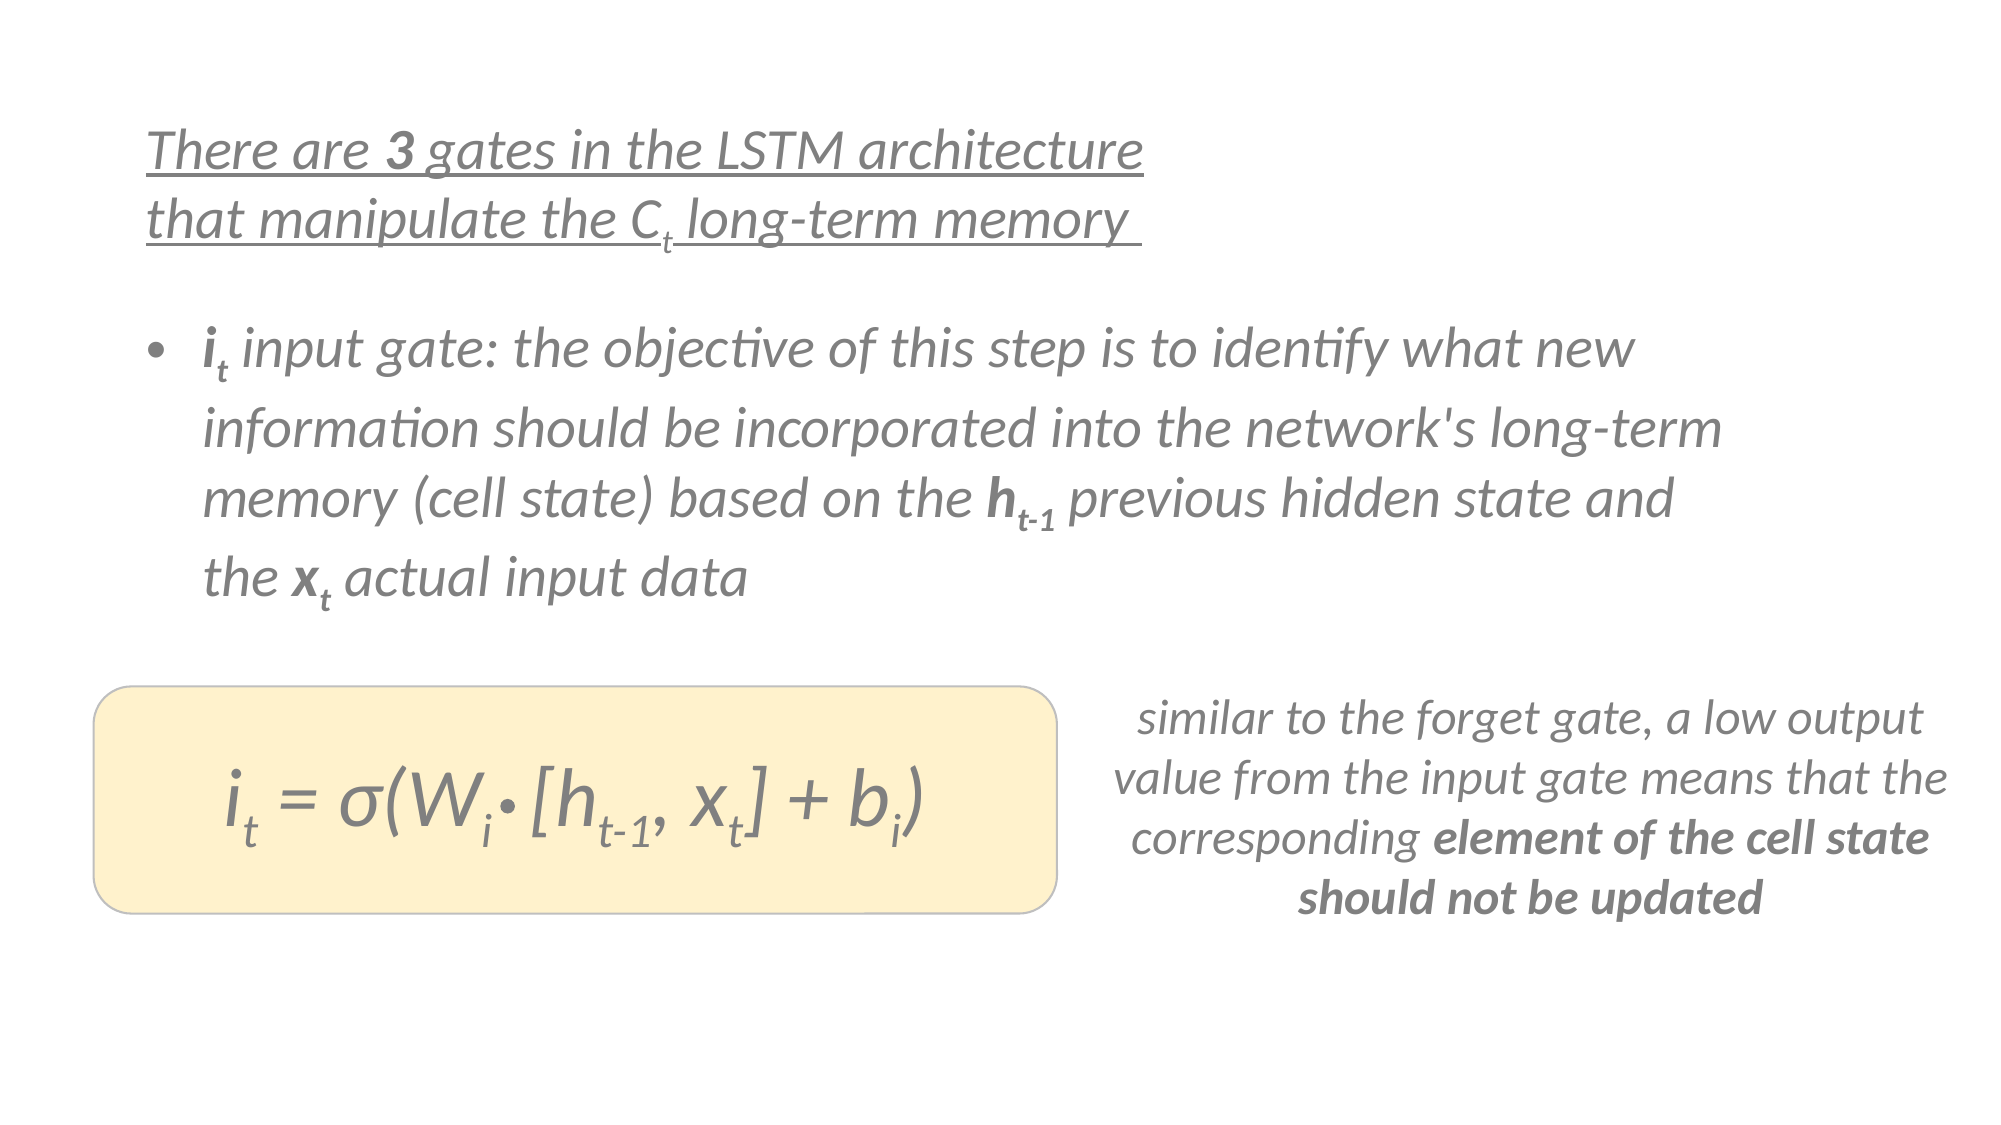

There are 3 gates in the LSTM architecture
that manipulate the Ct long-term memory
it input gate: the objective of this step is to identify what new information should be incorporated into the network's long-term memory (cell state) based on the ht-1 previous hidden state and the xt actual input data
similar to the forget gate, a low output value from the input gate means that the corresponding element of the cell state should not be updated
it = σ(Wi  [ht-1, xt] + bi)